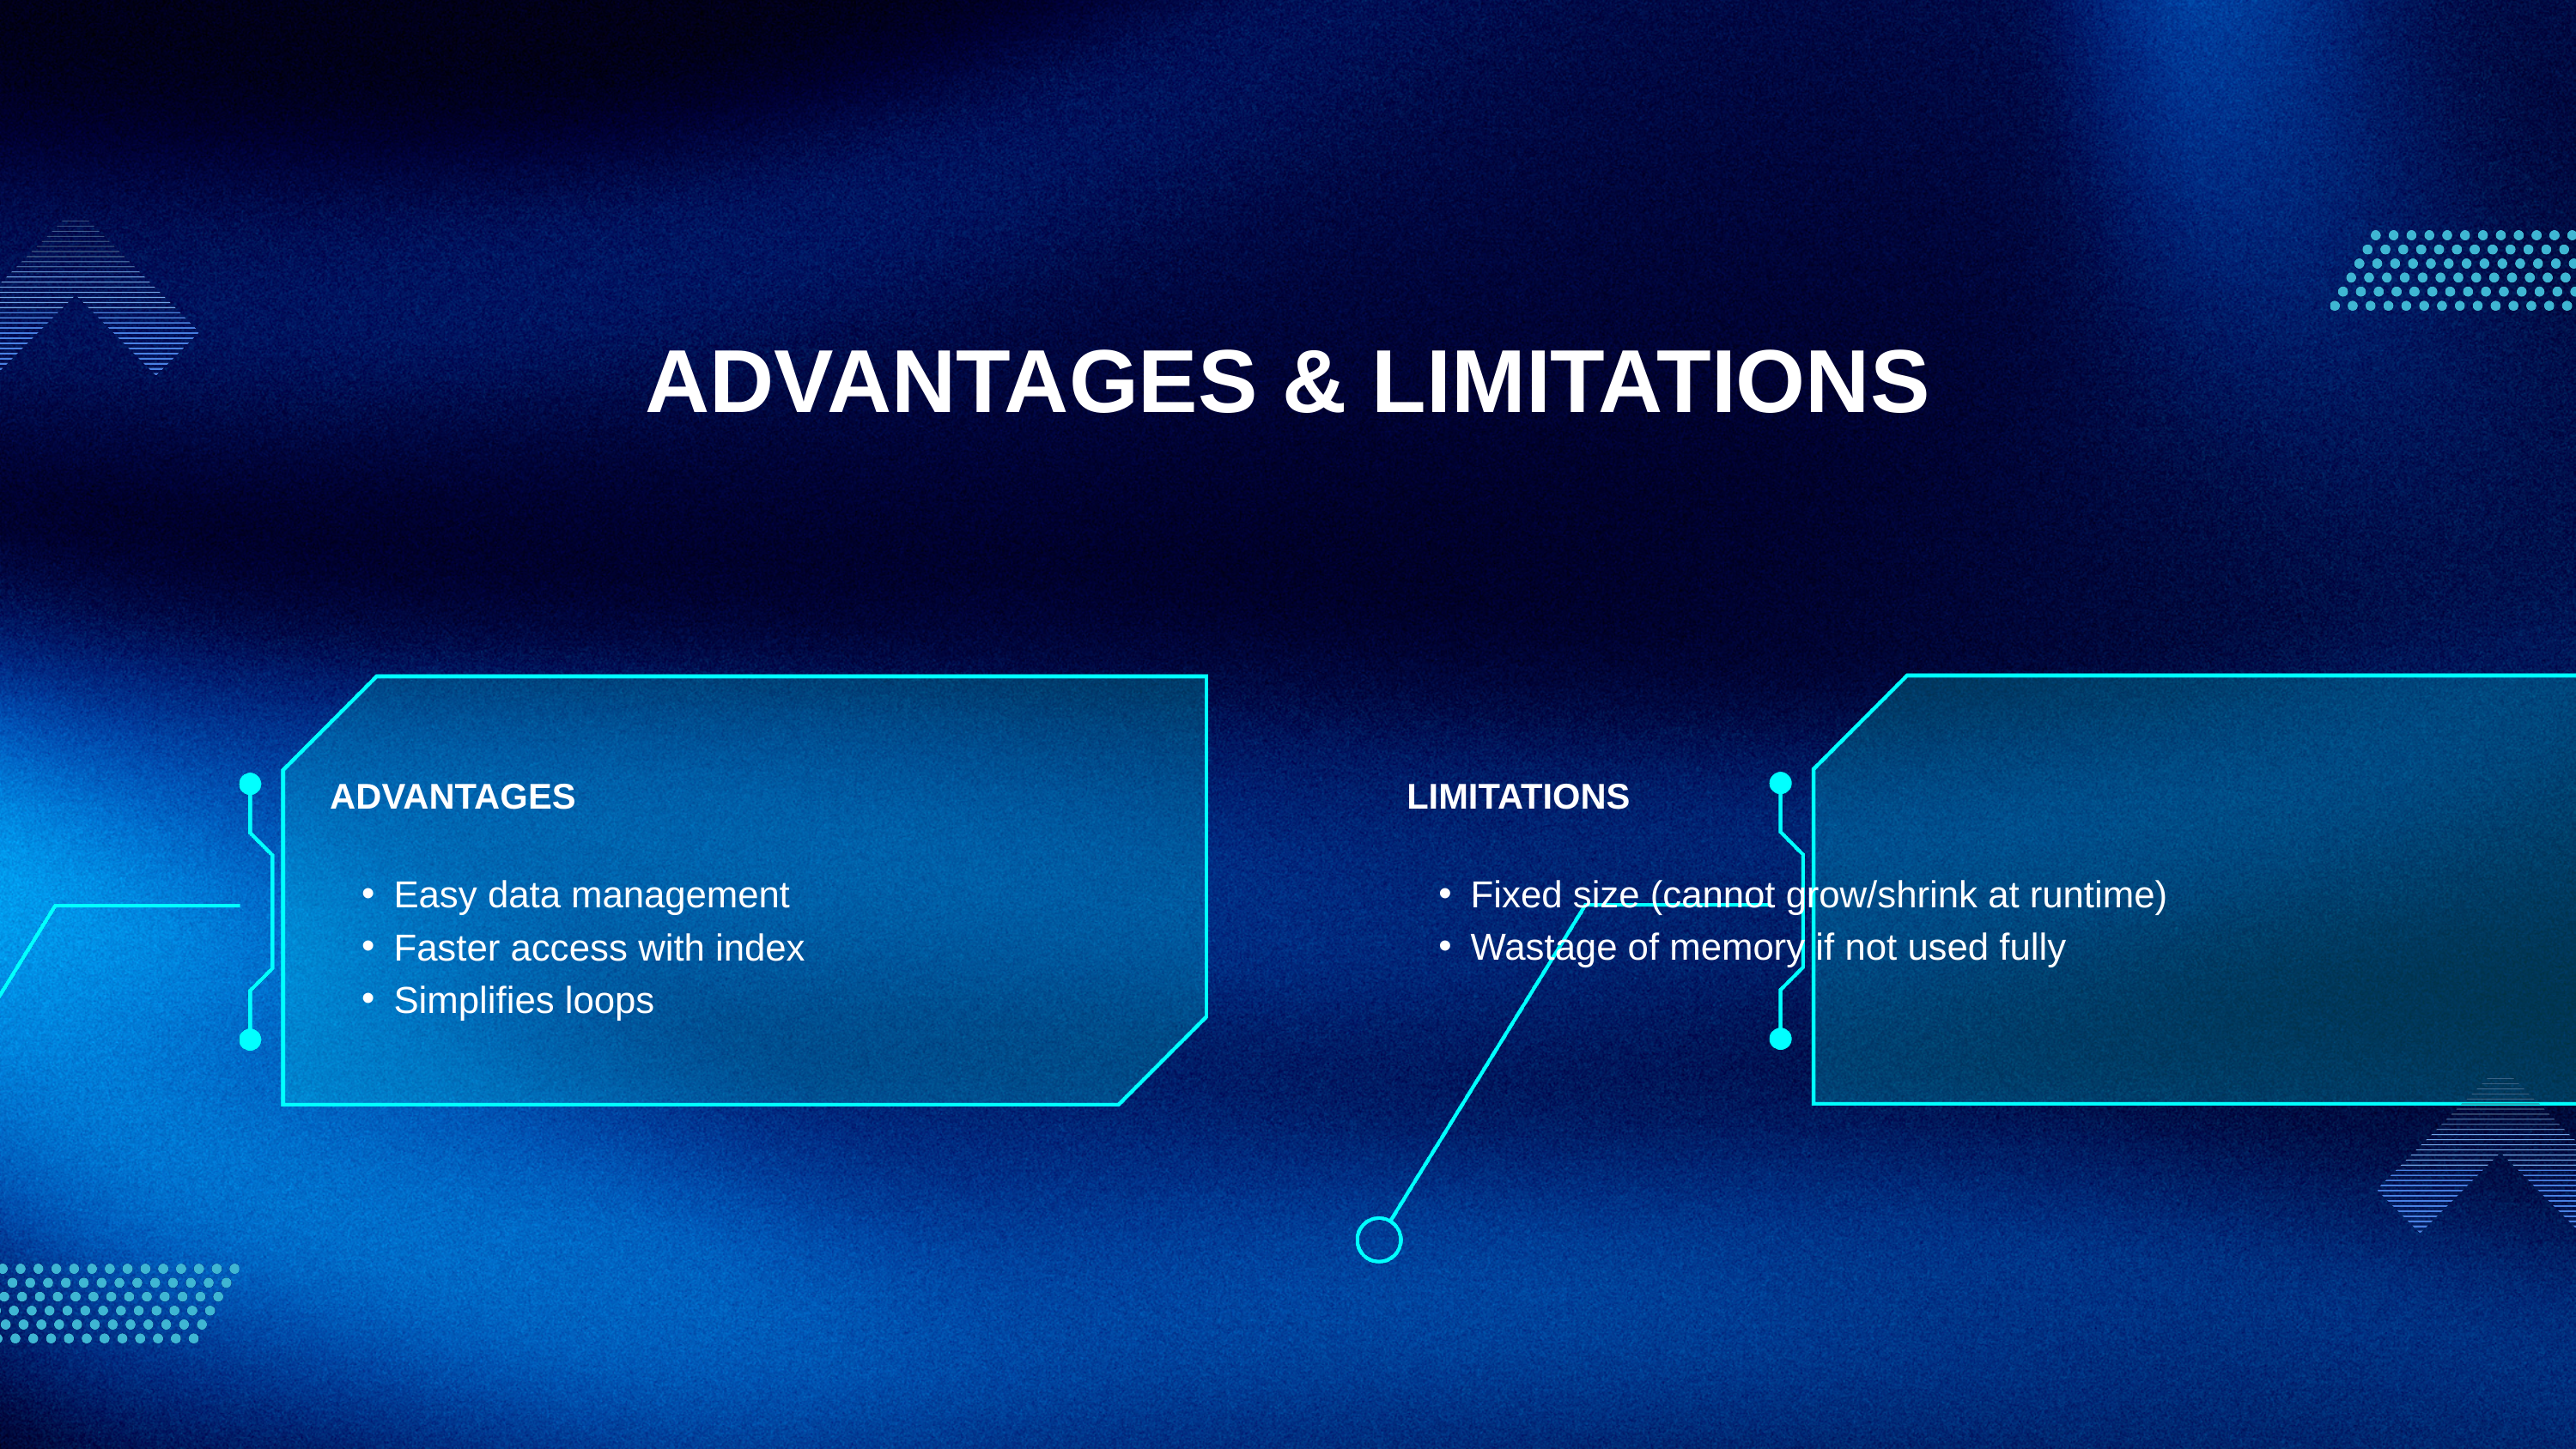

ADVANTAGES & LIMITATIONS

ADVANTAGES
LIMITATIONS
Easy data management
Faster access with index
Simplifies loops

Fixed size (cannot grow/shrink at runtime)
Wastage of memory if not used fully